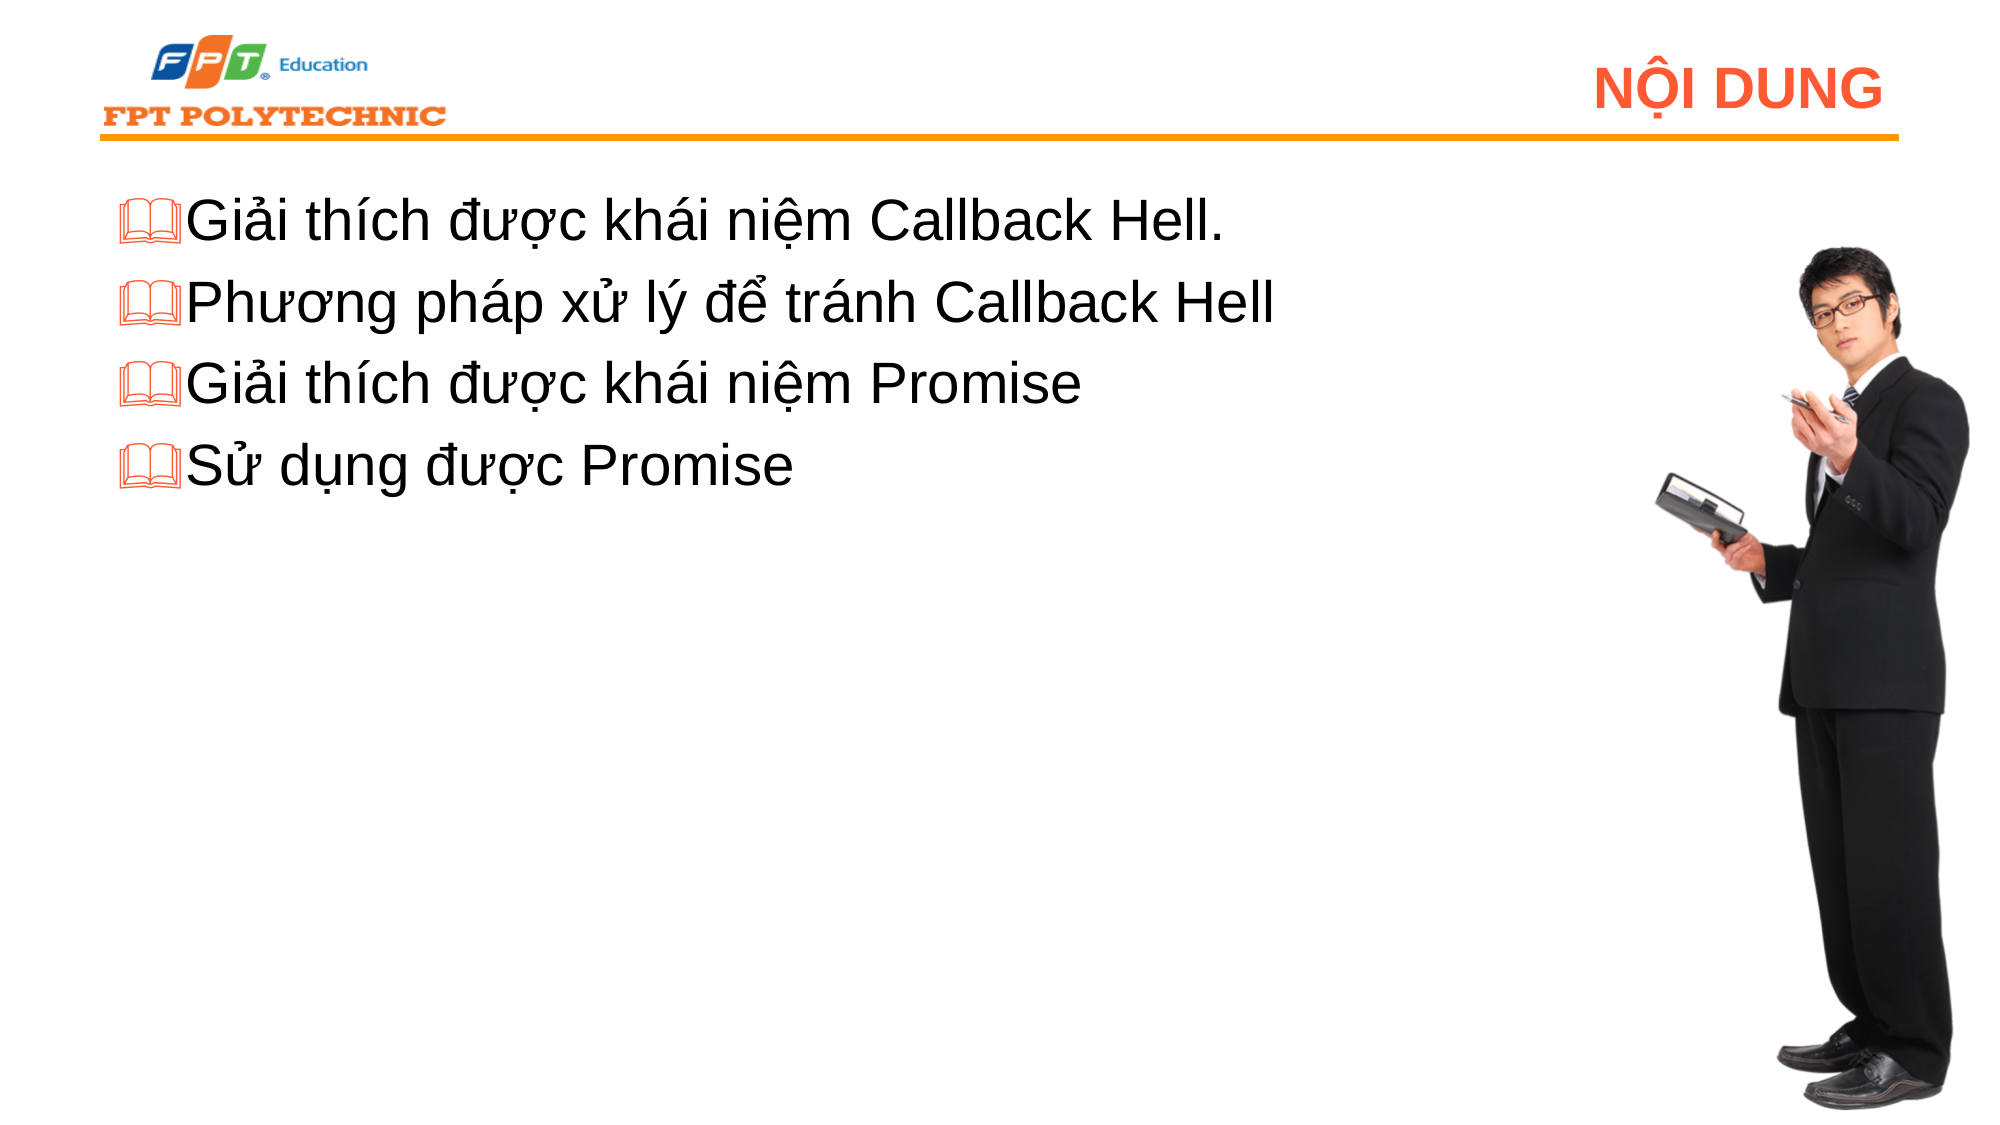

# Nội dung
Giải thích được khái niệm Callback Hell.
Phương pháp xử lý để tránh Callback Hell
Giải thích được khái niệm Promise
Sử dụng được Promise